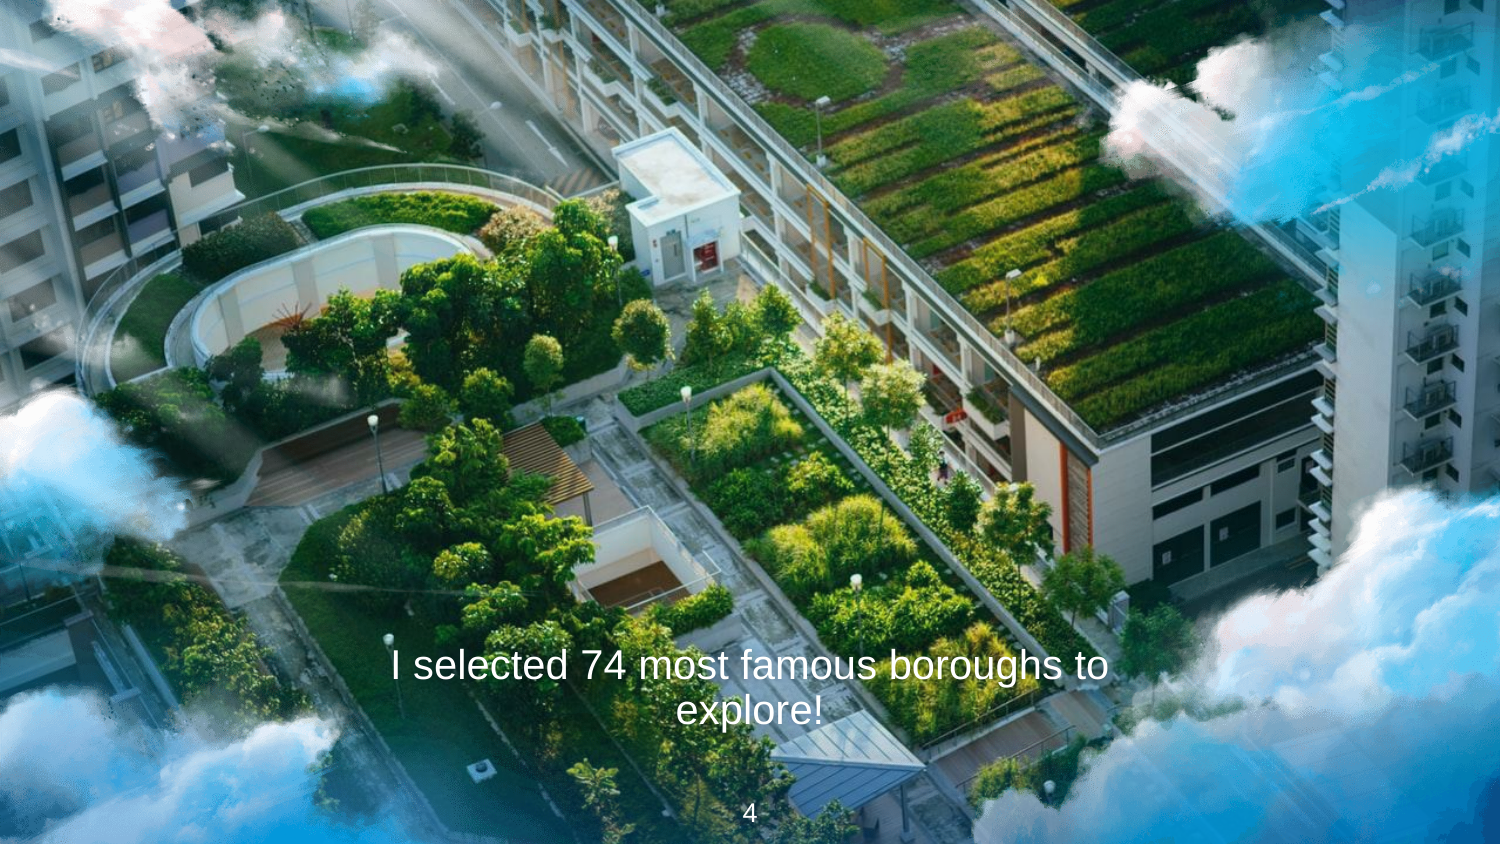

I selected 74 most famous boroughs to explore!
4